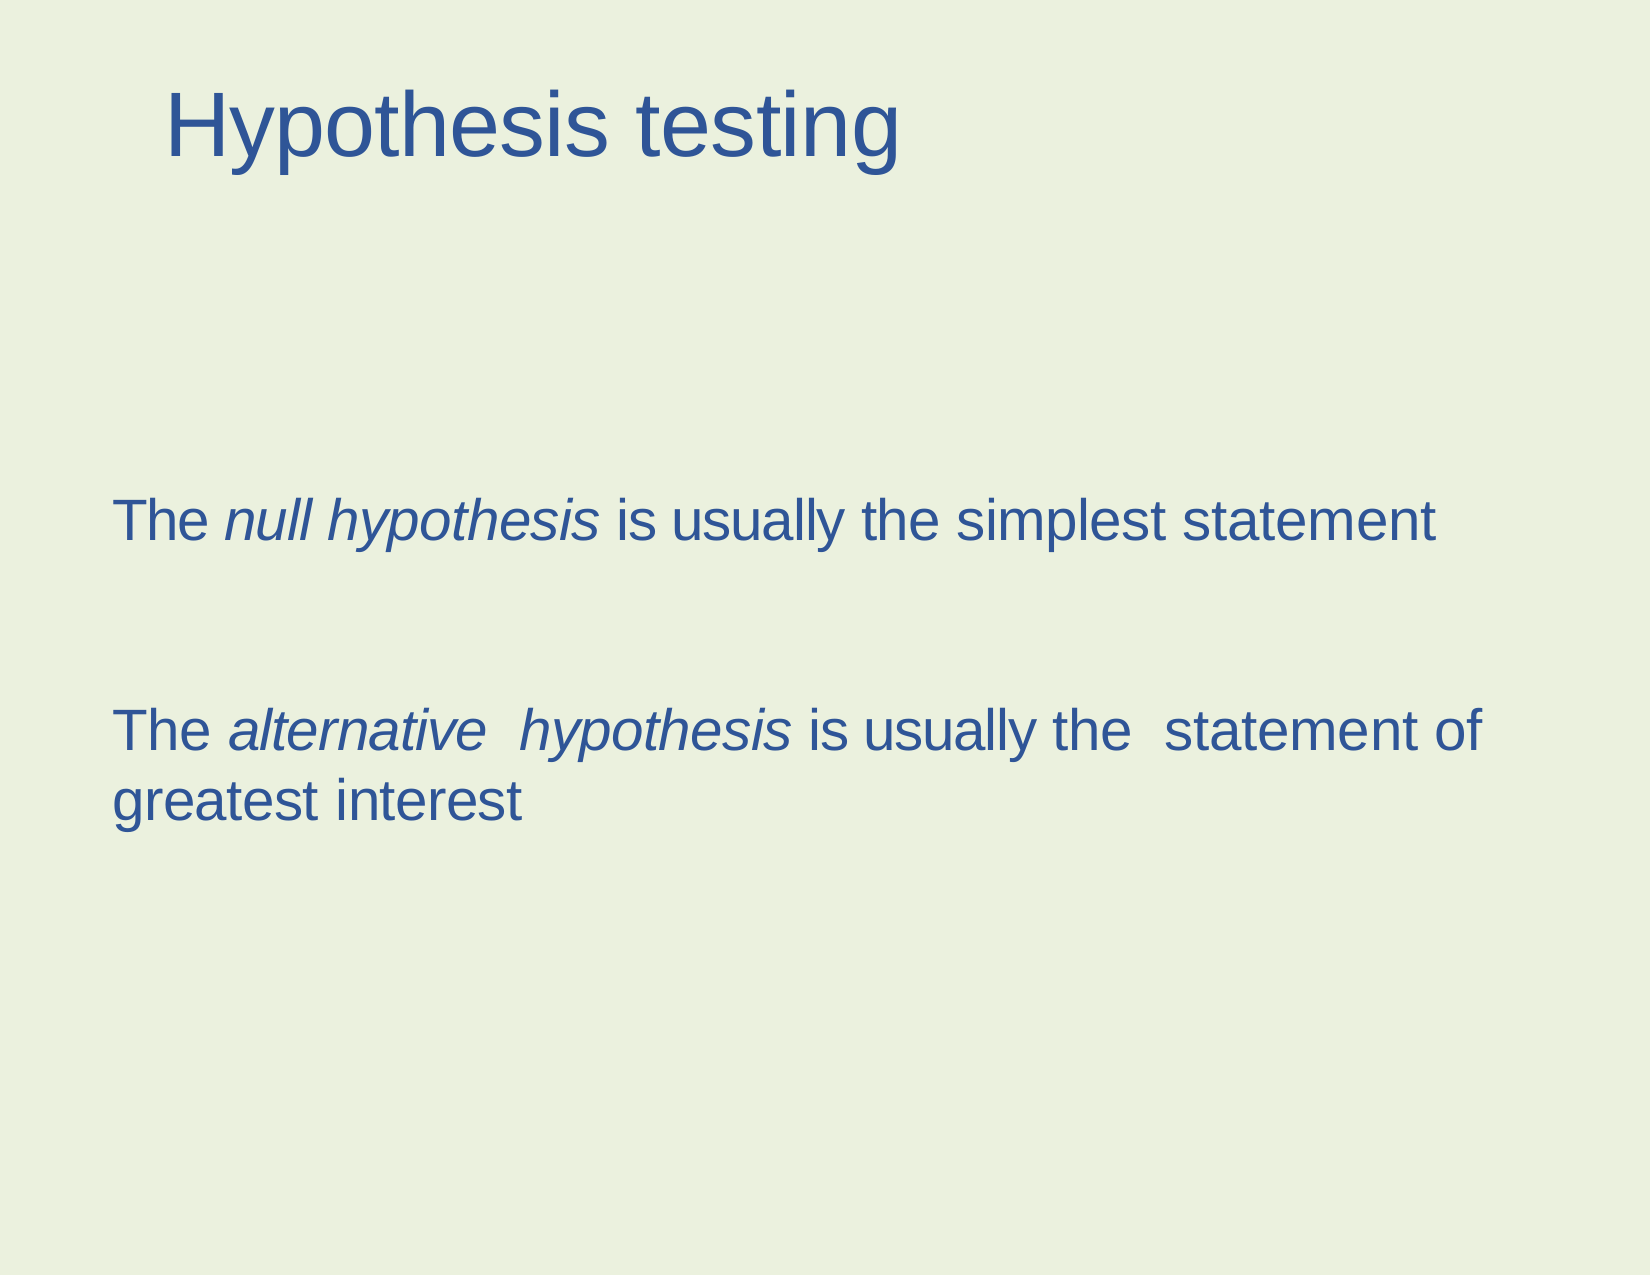

Hypothesis testing
# The null hypothesis is usually the simplest statement The alternative  hypothesis is usually the  statement of greatest interest